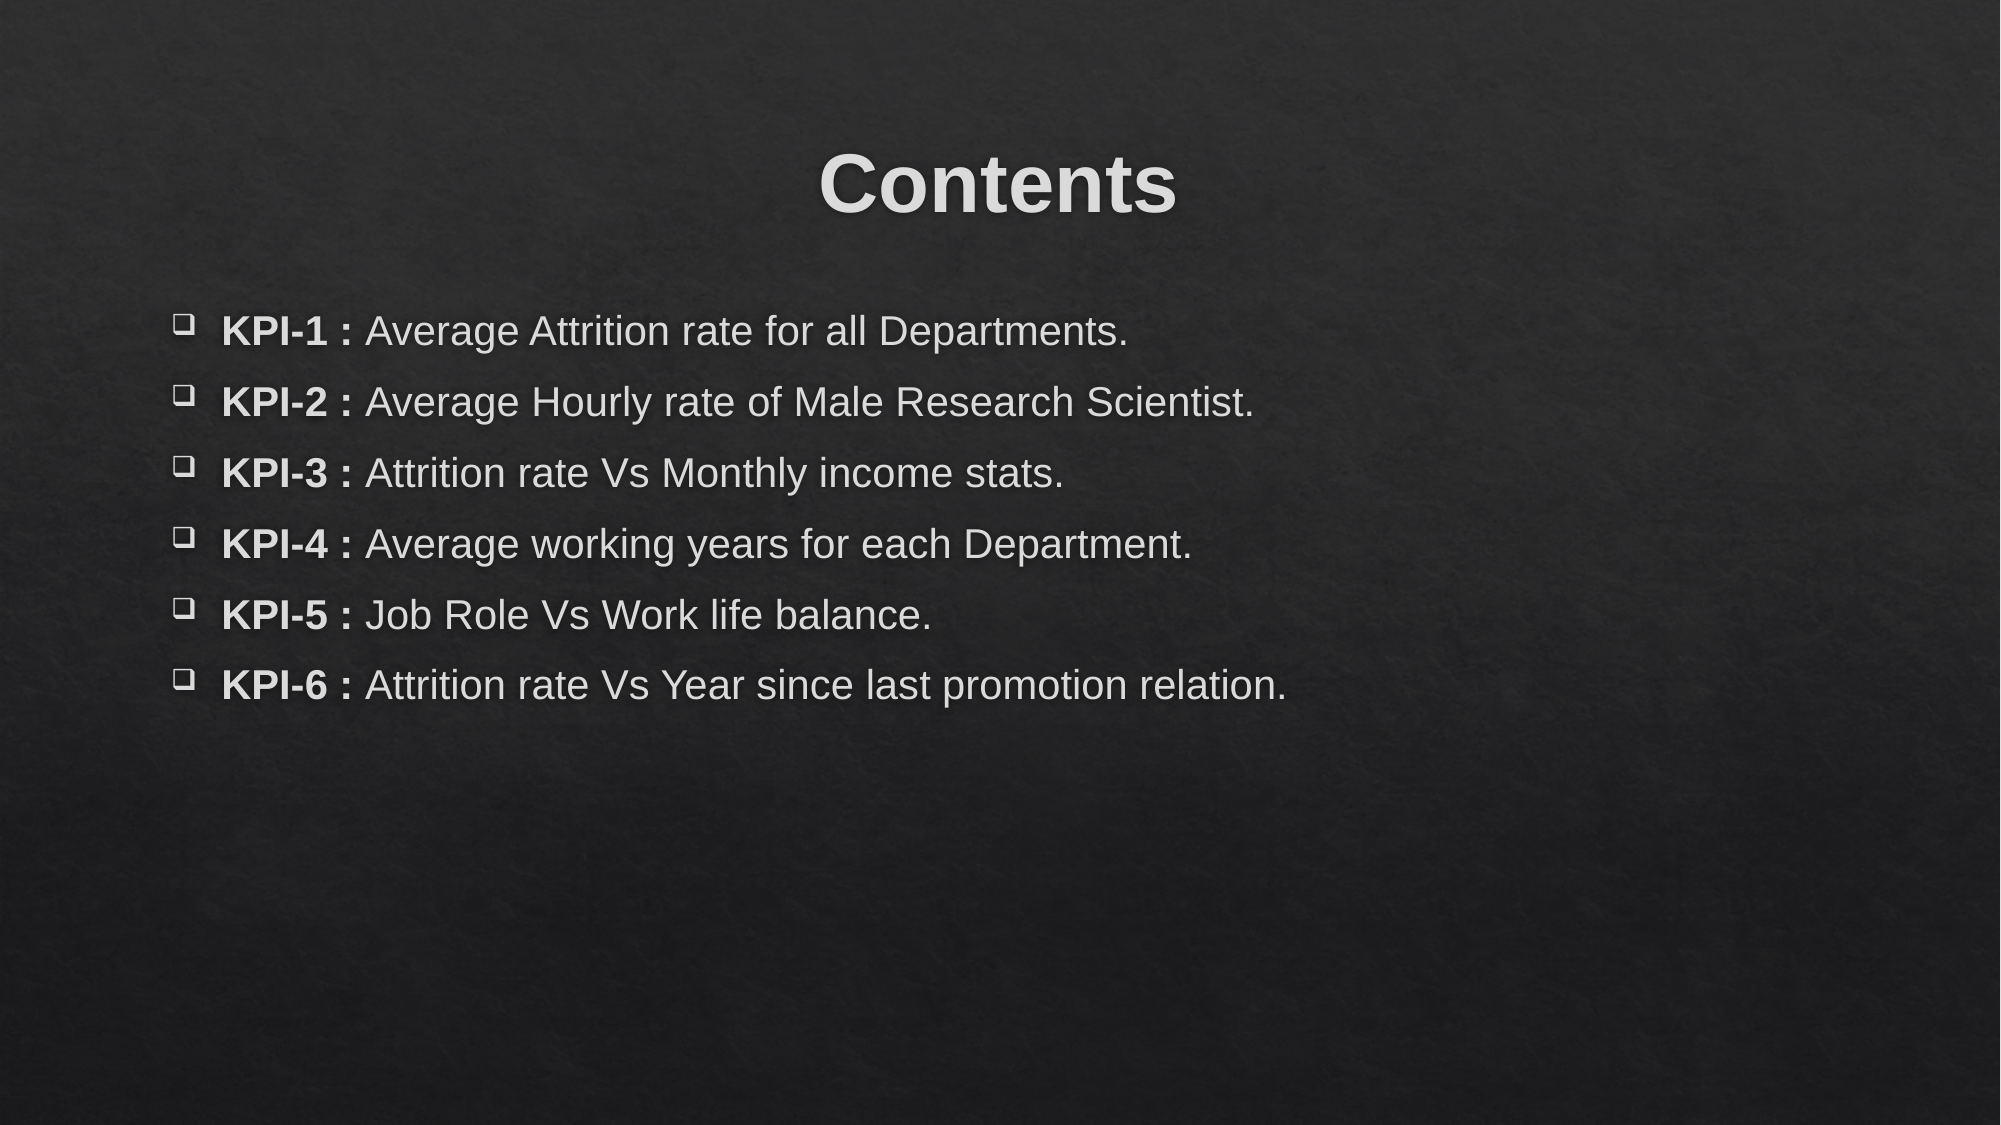

# Contents
KPI-1 : Average Attrition rate for all Departments.
KPI-2 : Average Hourly rate of Male Research Scientist.
KPI-3 : Attrition rate Vs Monthly income stats.
KPI-4 : Average working years for each Department.
KPI-5 : Job Role Vs Work life balance.
KPI-6 : Attrition rate Vs Year since last promotion relation.